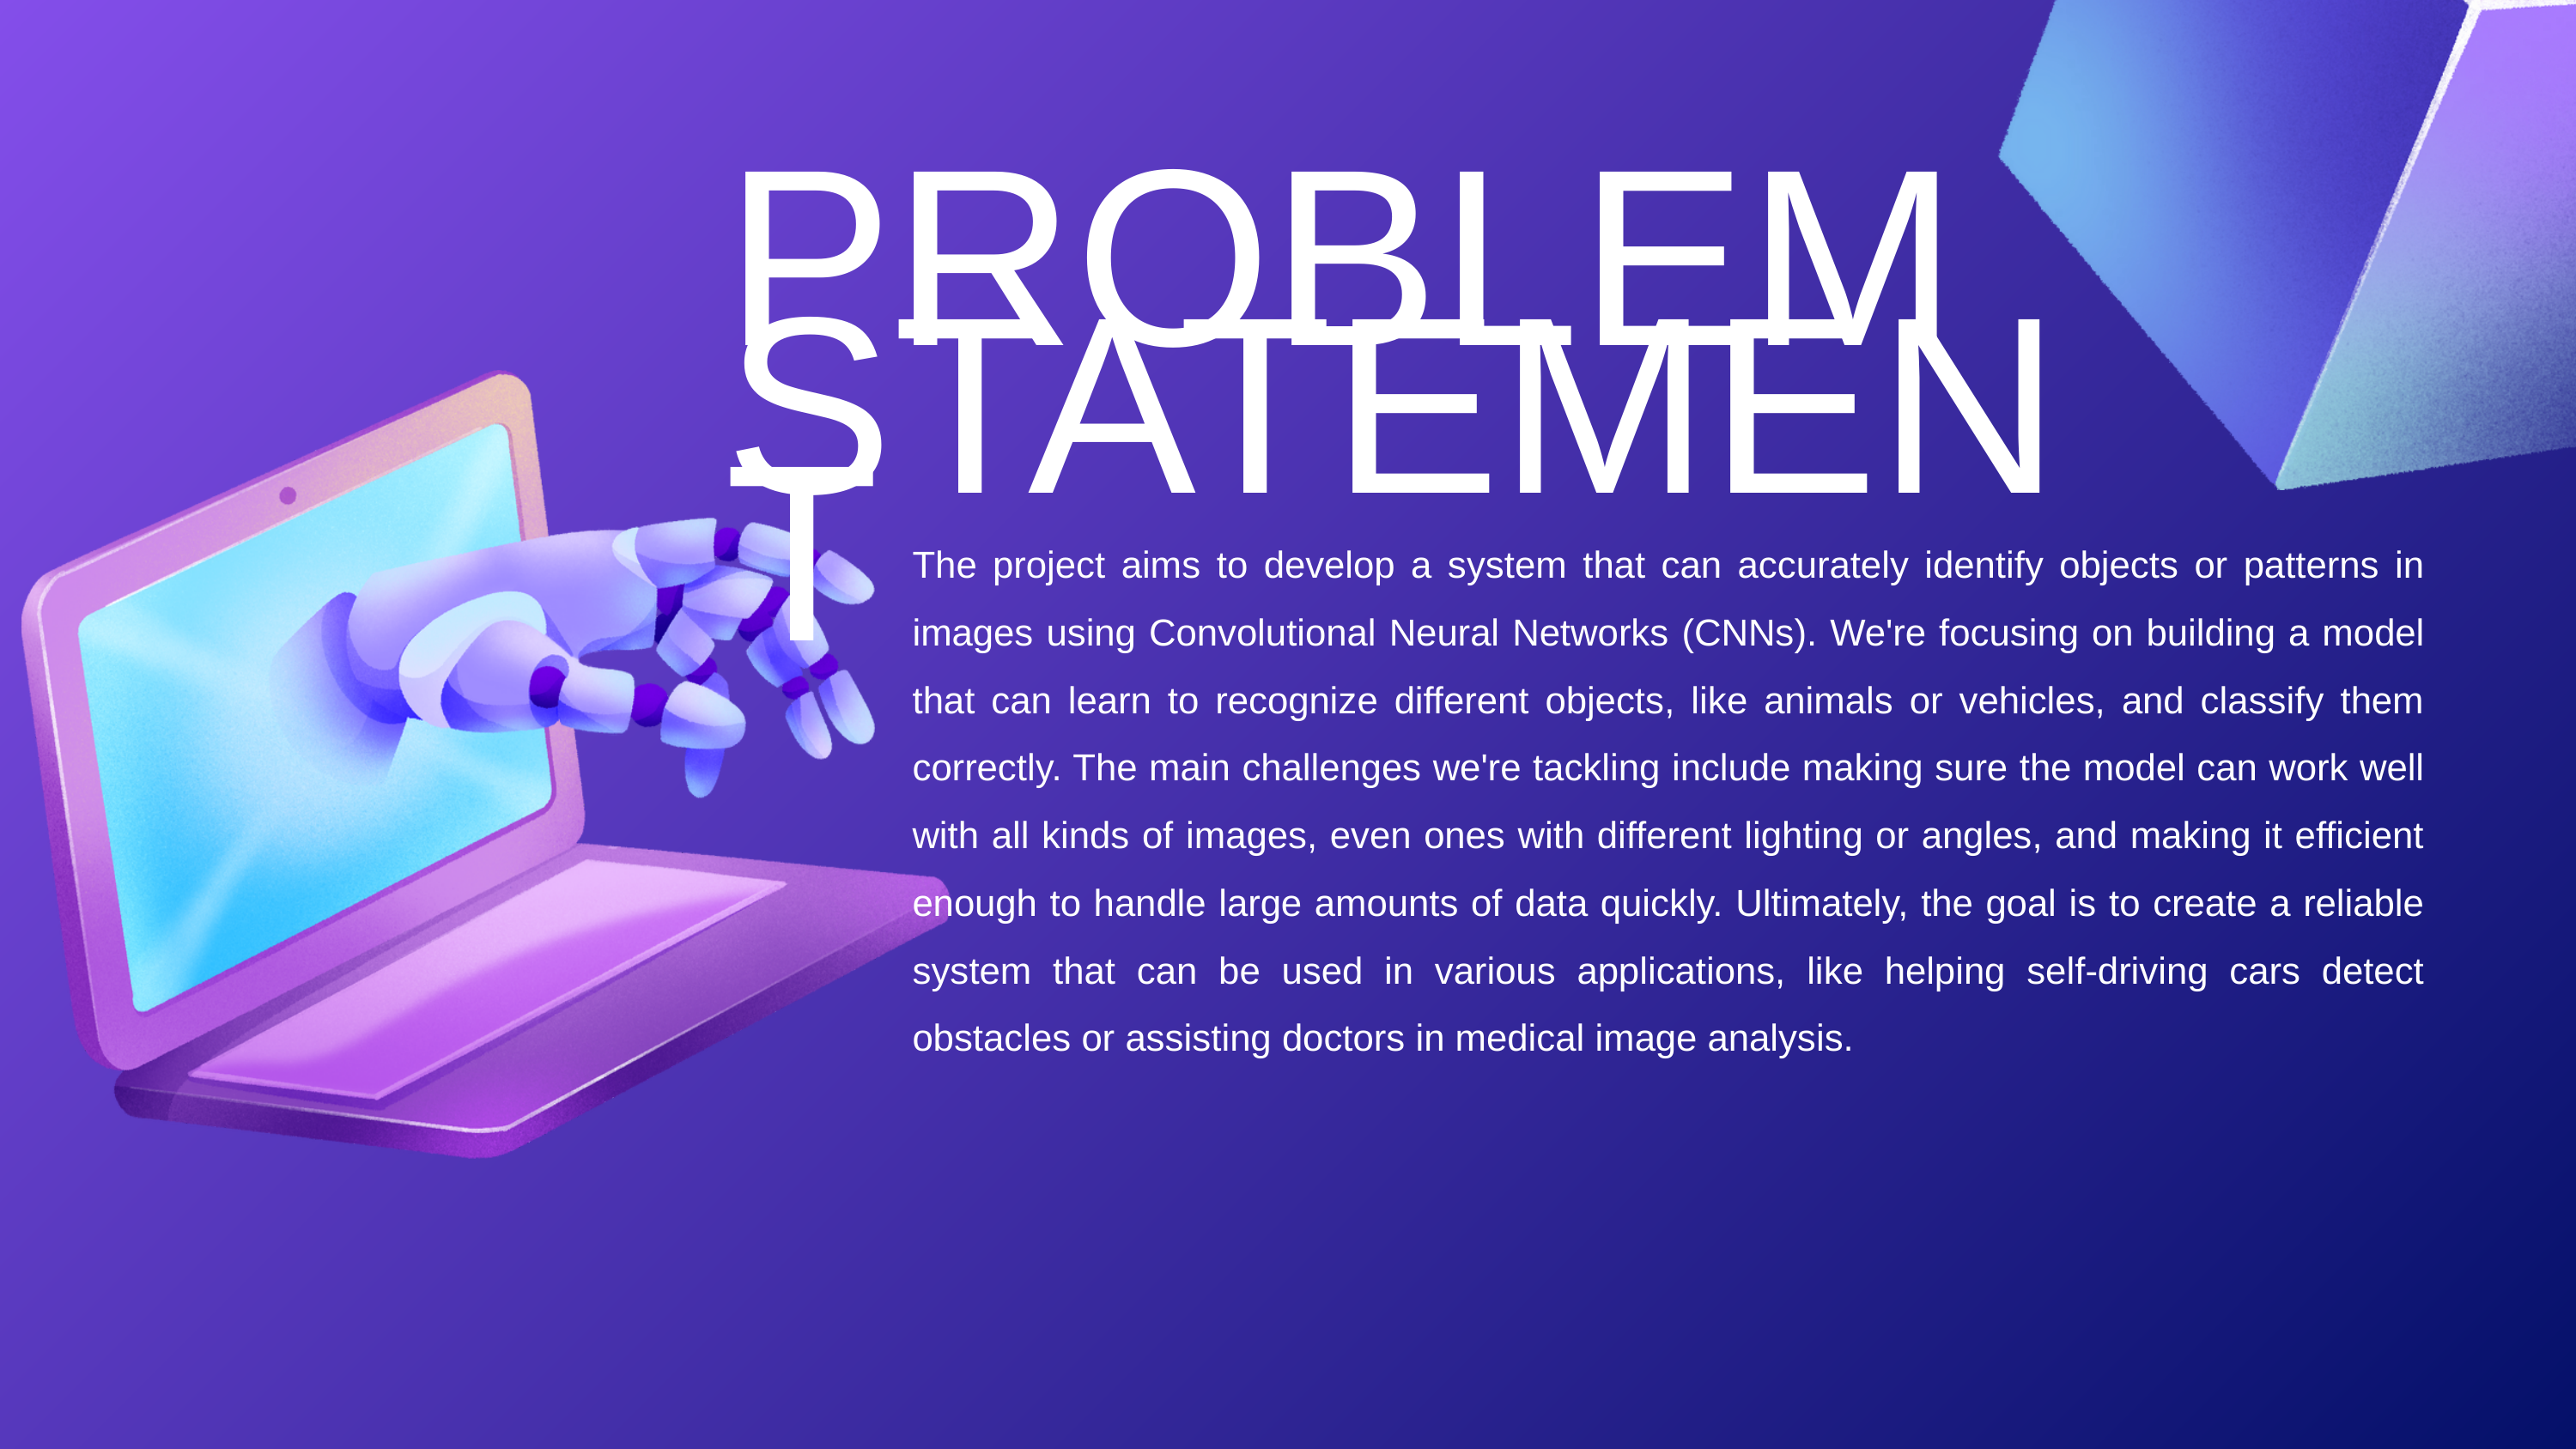

PROBLEM STATEMENT

The project aims to develop a system that can accurately identify objects or patterns in images using Convolutional Neural Networks (CNNs). We're focusing on building a model that can learn to recognize different objects, like animals or vehicles, and classify them correctly. The main challenges we're tackling include making sure the model can work well with all kinds of images, even ones with different lighting or angles, and making it efficient enough to handle large amounts of data quickly. Ultimately, the goal is to create a reliable system that can be used in various applications, like helping self-driving cars detect obstacles or assisting doctors in medical image analysis.